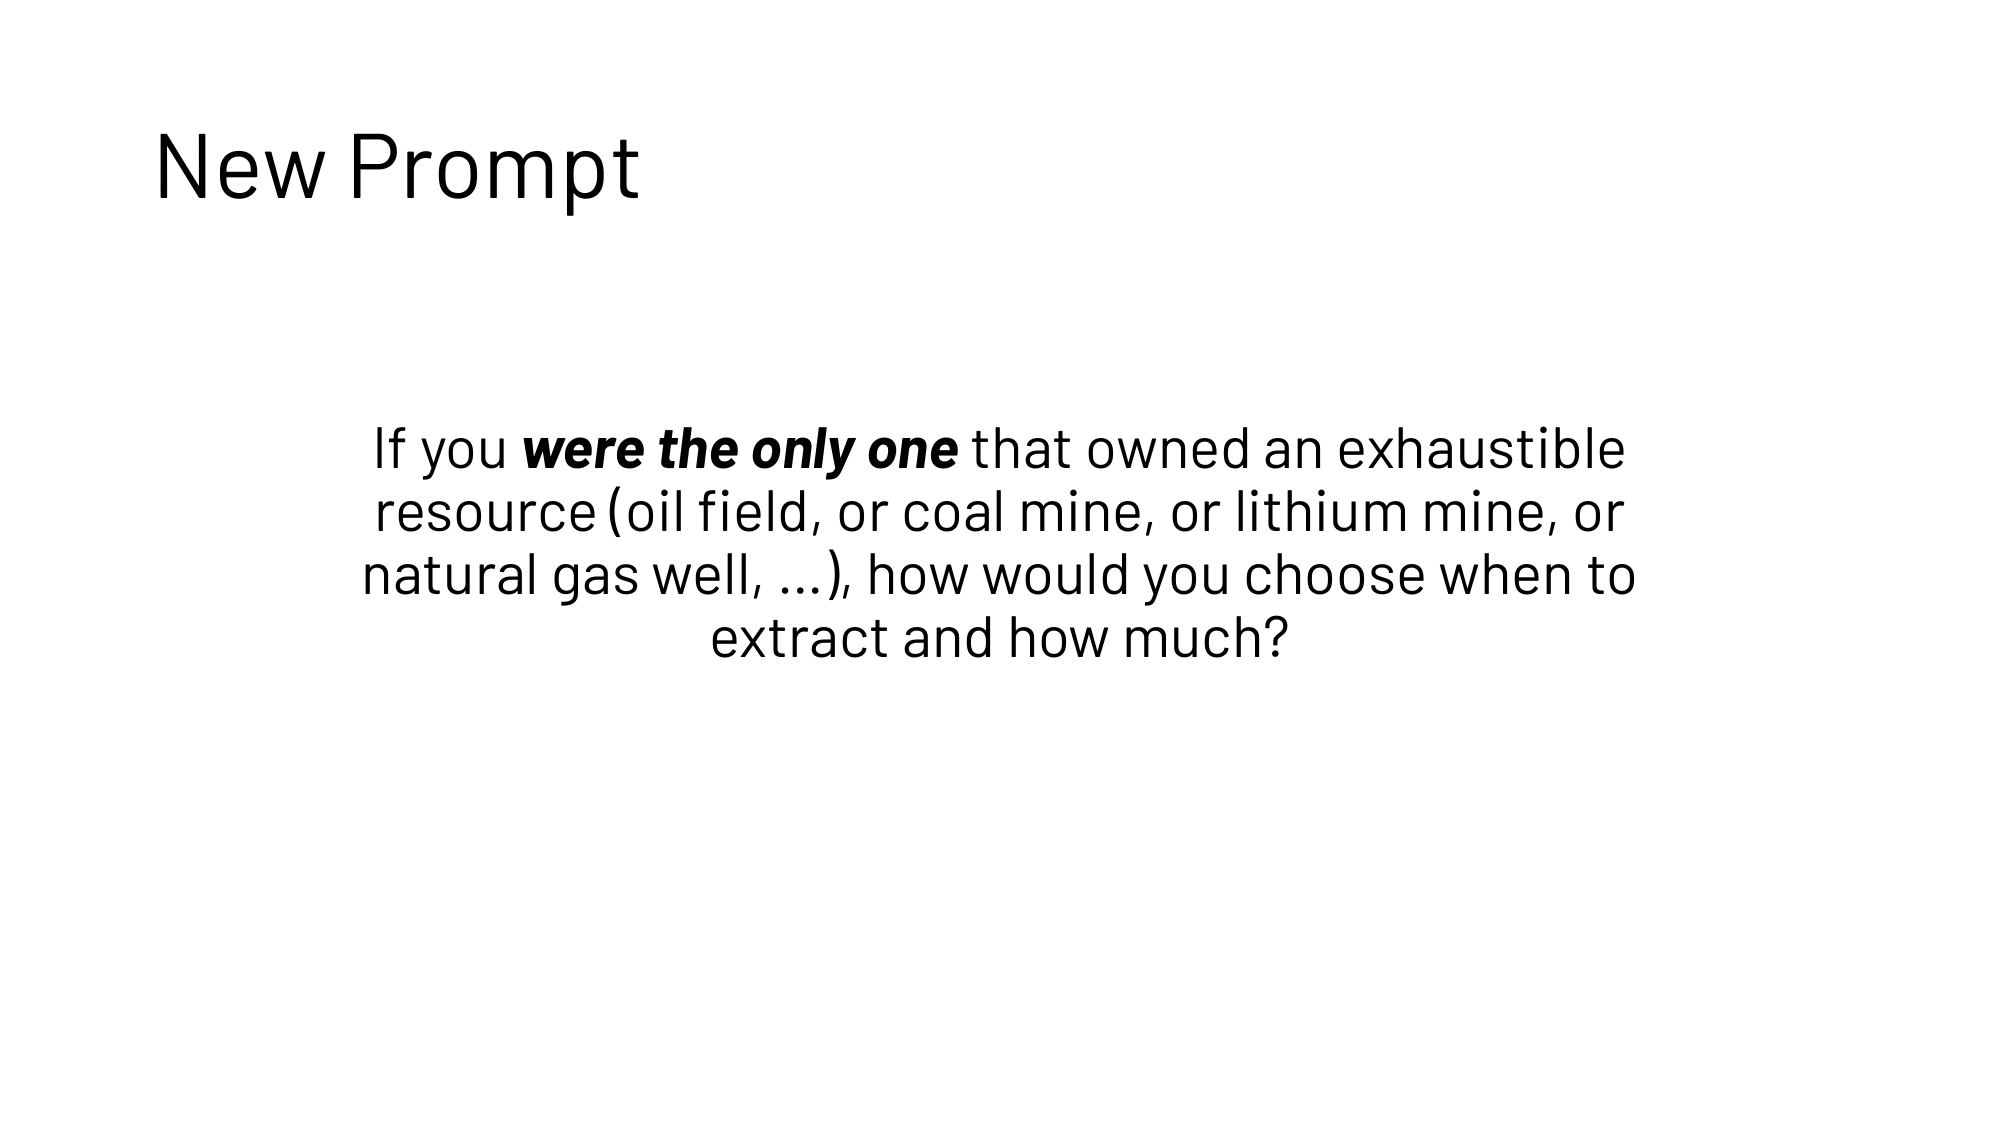

# New Prompt
If you were the only one that owned an exhaustible resource (oil field, or coal mine, or lithium mine, or natural gas well, …), how would you choose when to extract and how much?